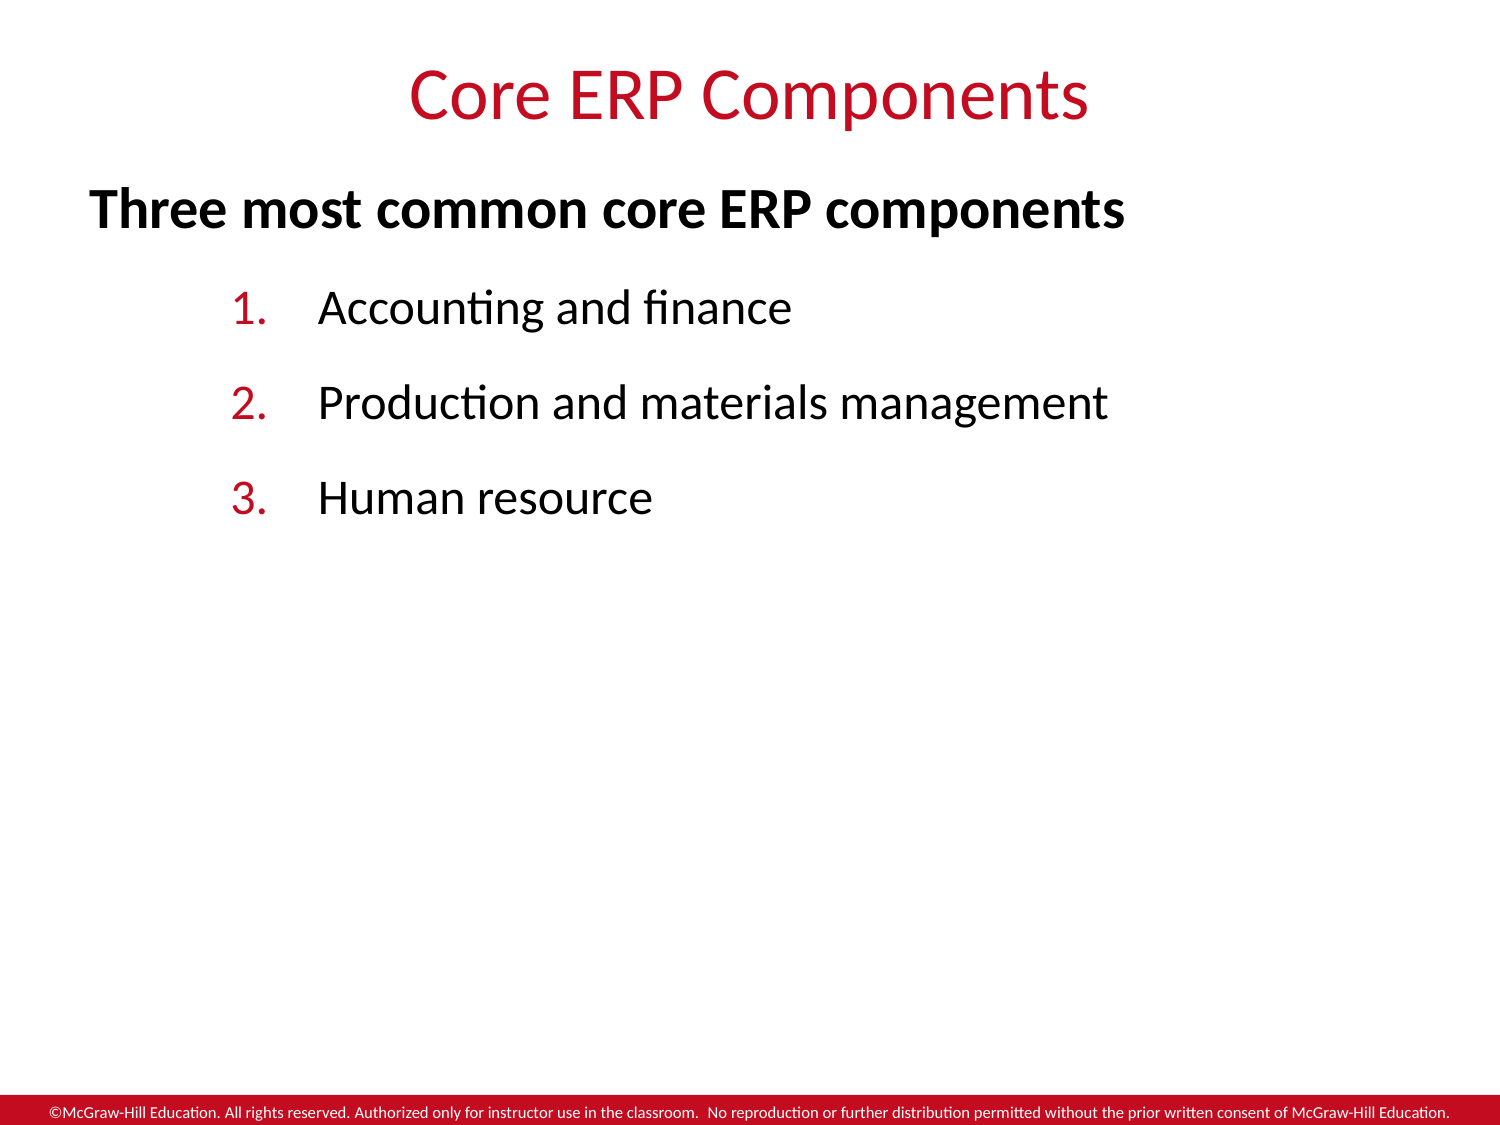

# Core ERP Components
Three most common core ERP components
Accounting and finance
Production and materials management
Human resource